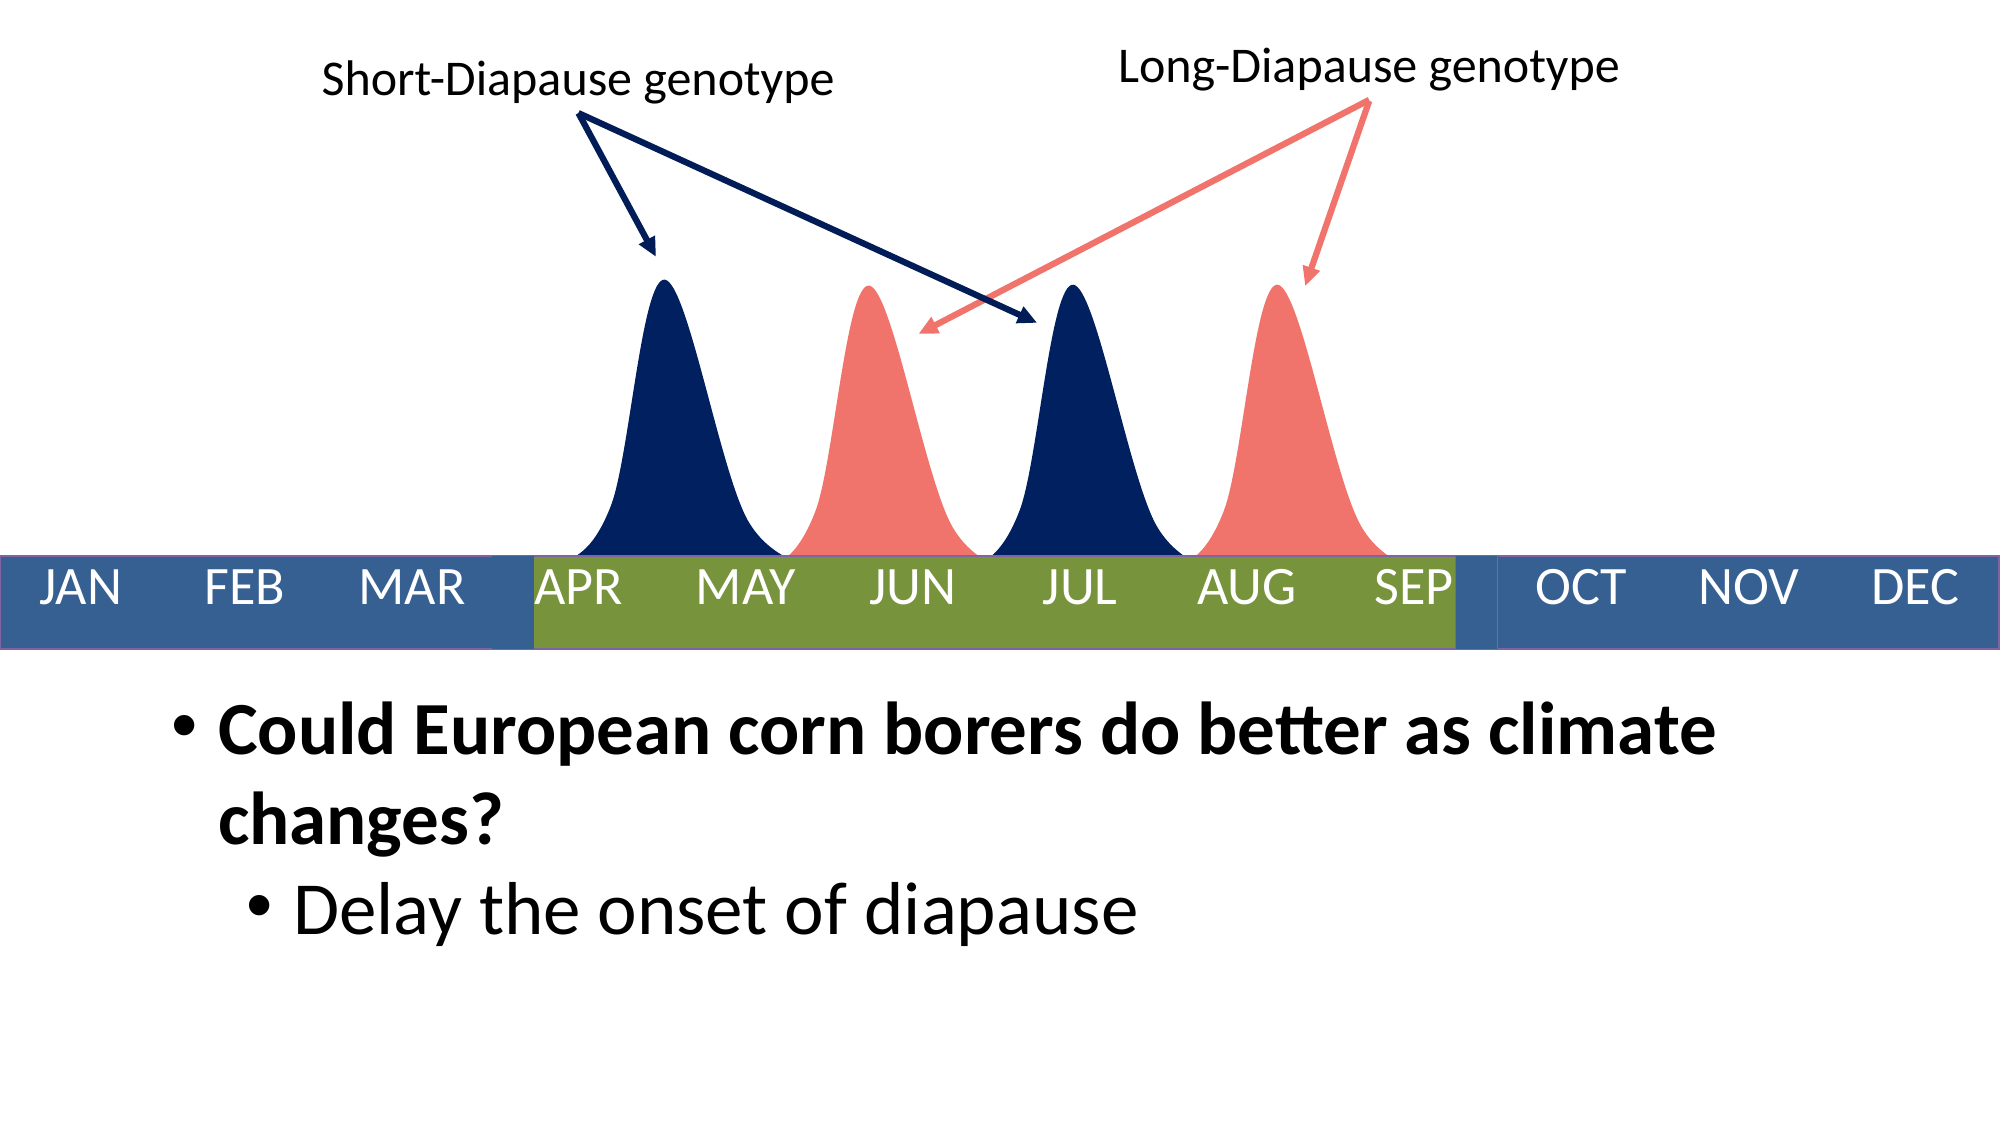

Long-Diapause genotype
Short-Diapause genotype

| JAN | FEB | MAR | APR | MAY | JUN | JUL | AUG | SEP | OCT | NOV | DEC |
| --- | --- | --- | --- | --- | --- | --- | --- | --- | --- | --- | --- |

Could European corn borers do better as climate changes?
Delay the onset of diapause
Longer Growing Seasons =
More generations
More generations = More money
$$$$$$$$$$$$$$